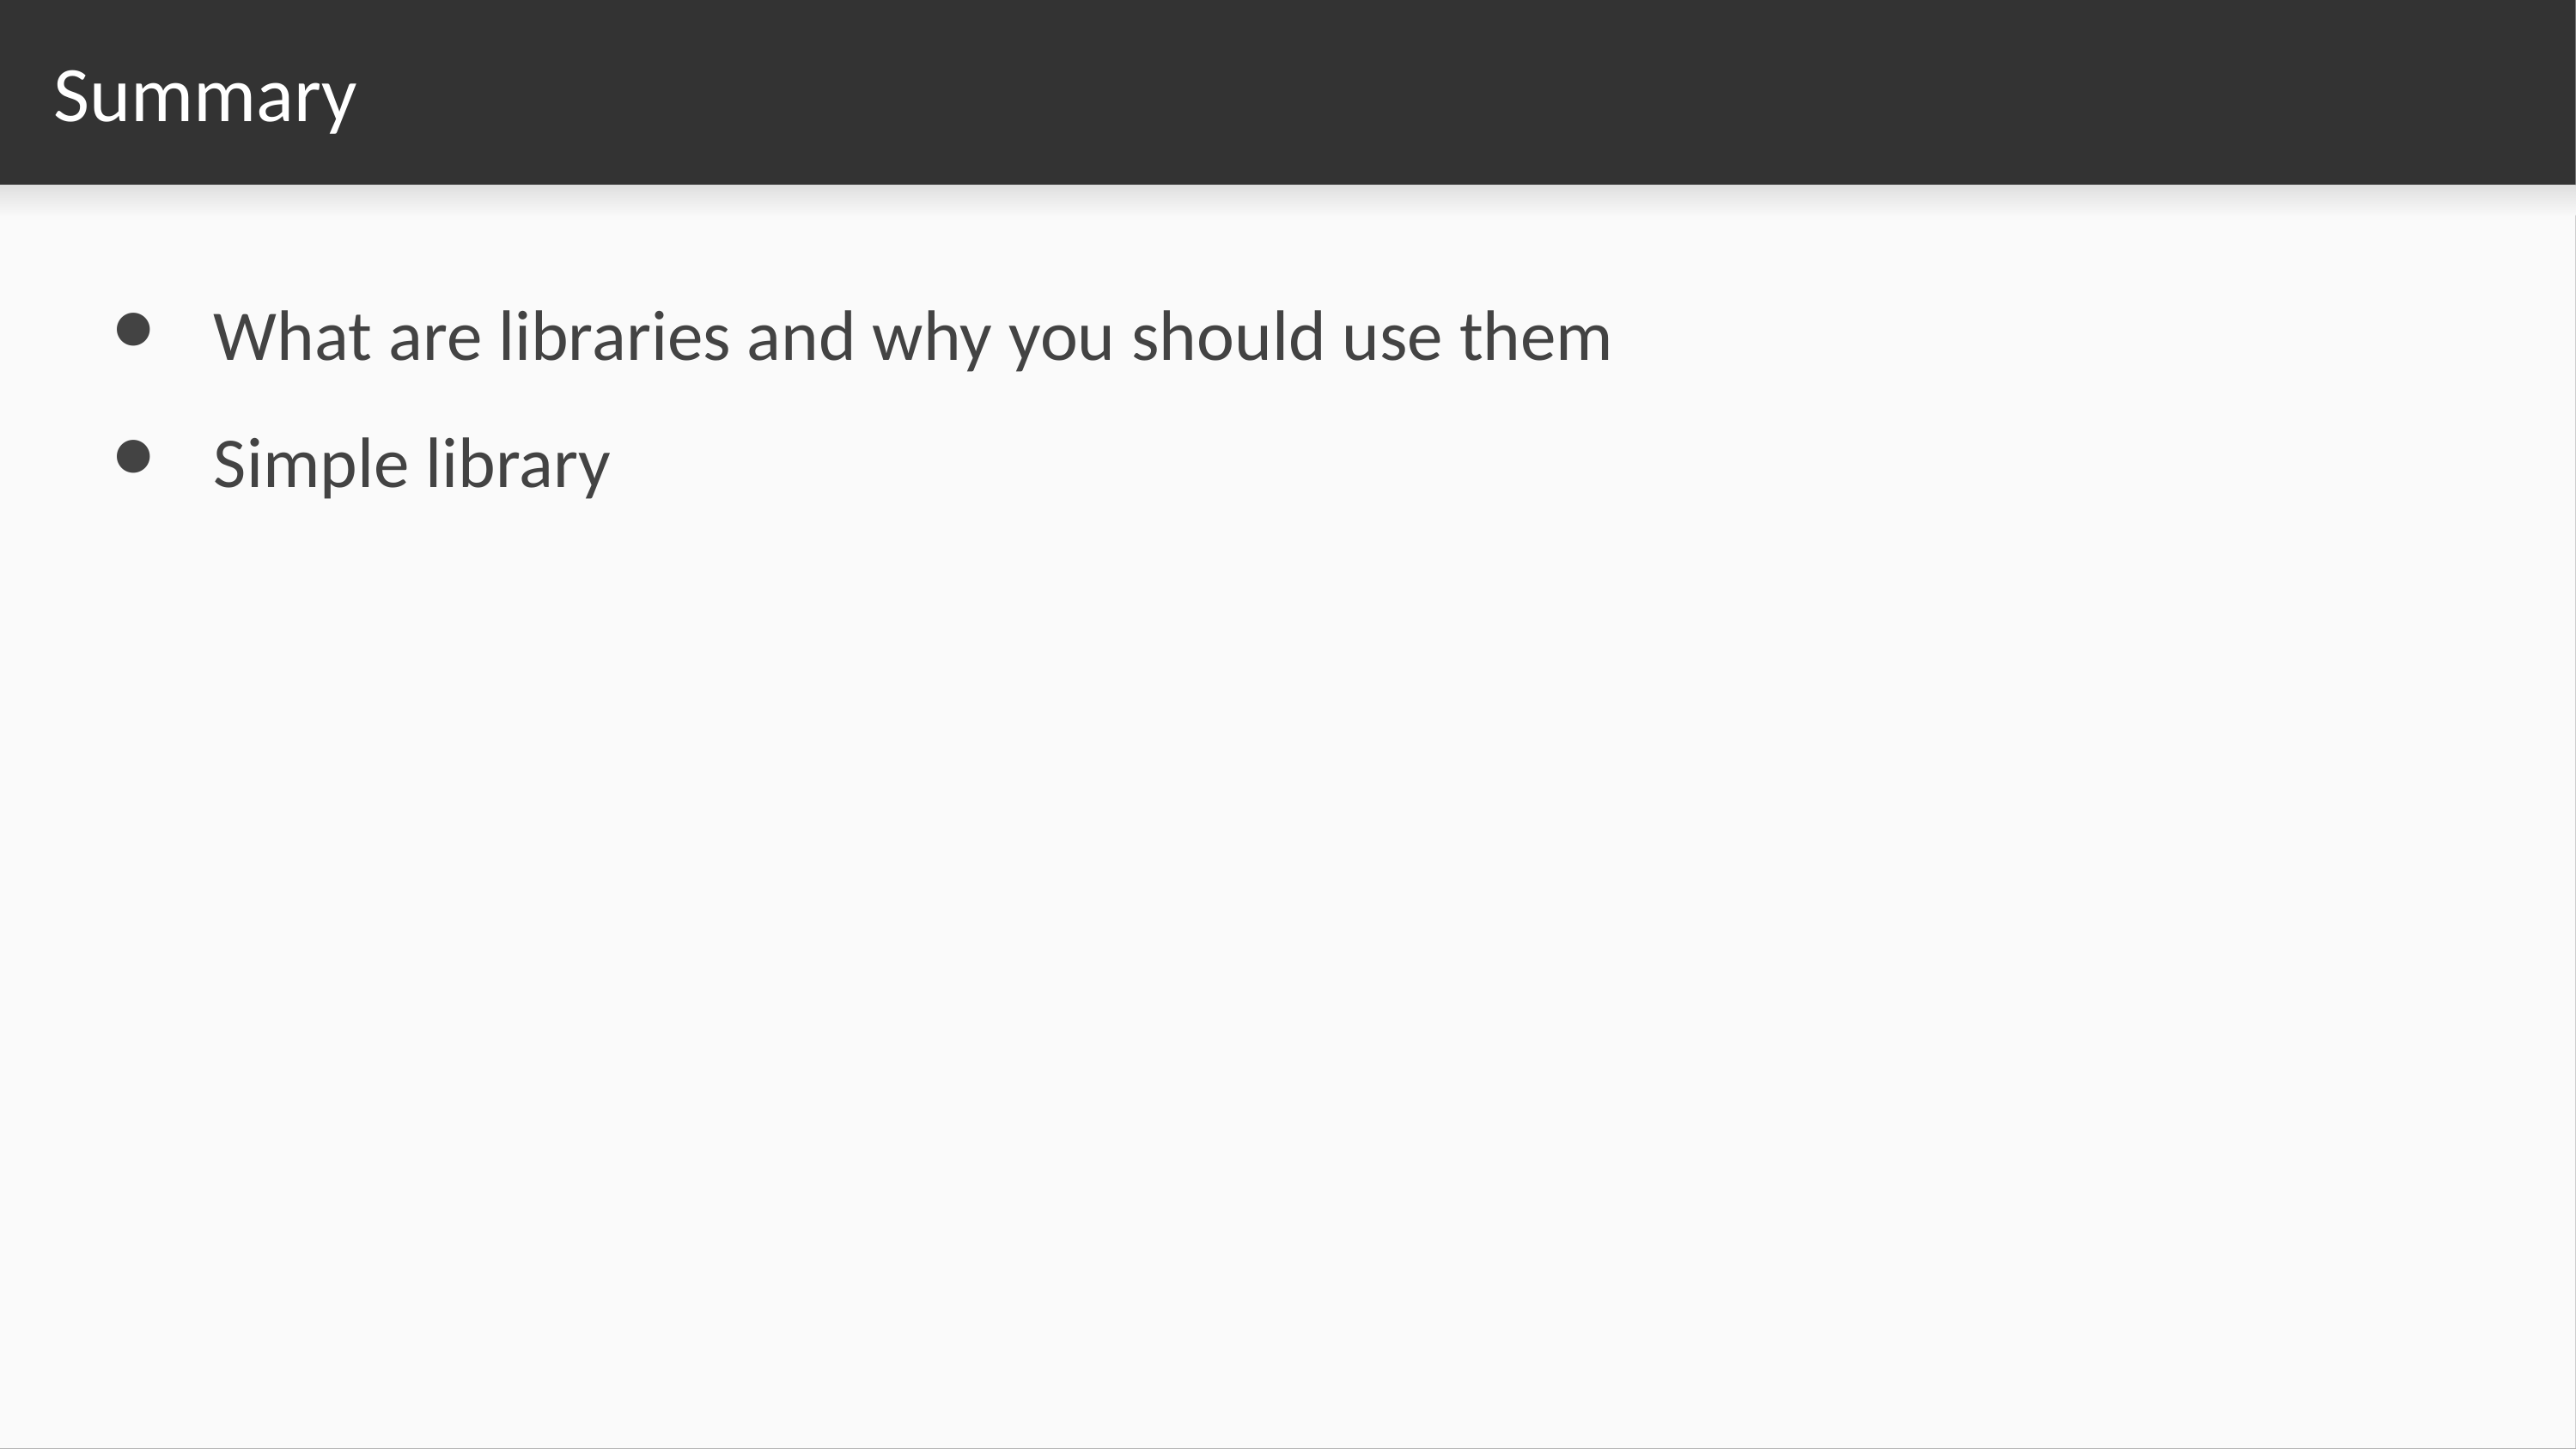

# Summary
What are libraries and why you should use them
Simple library